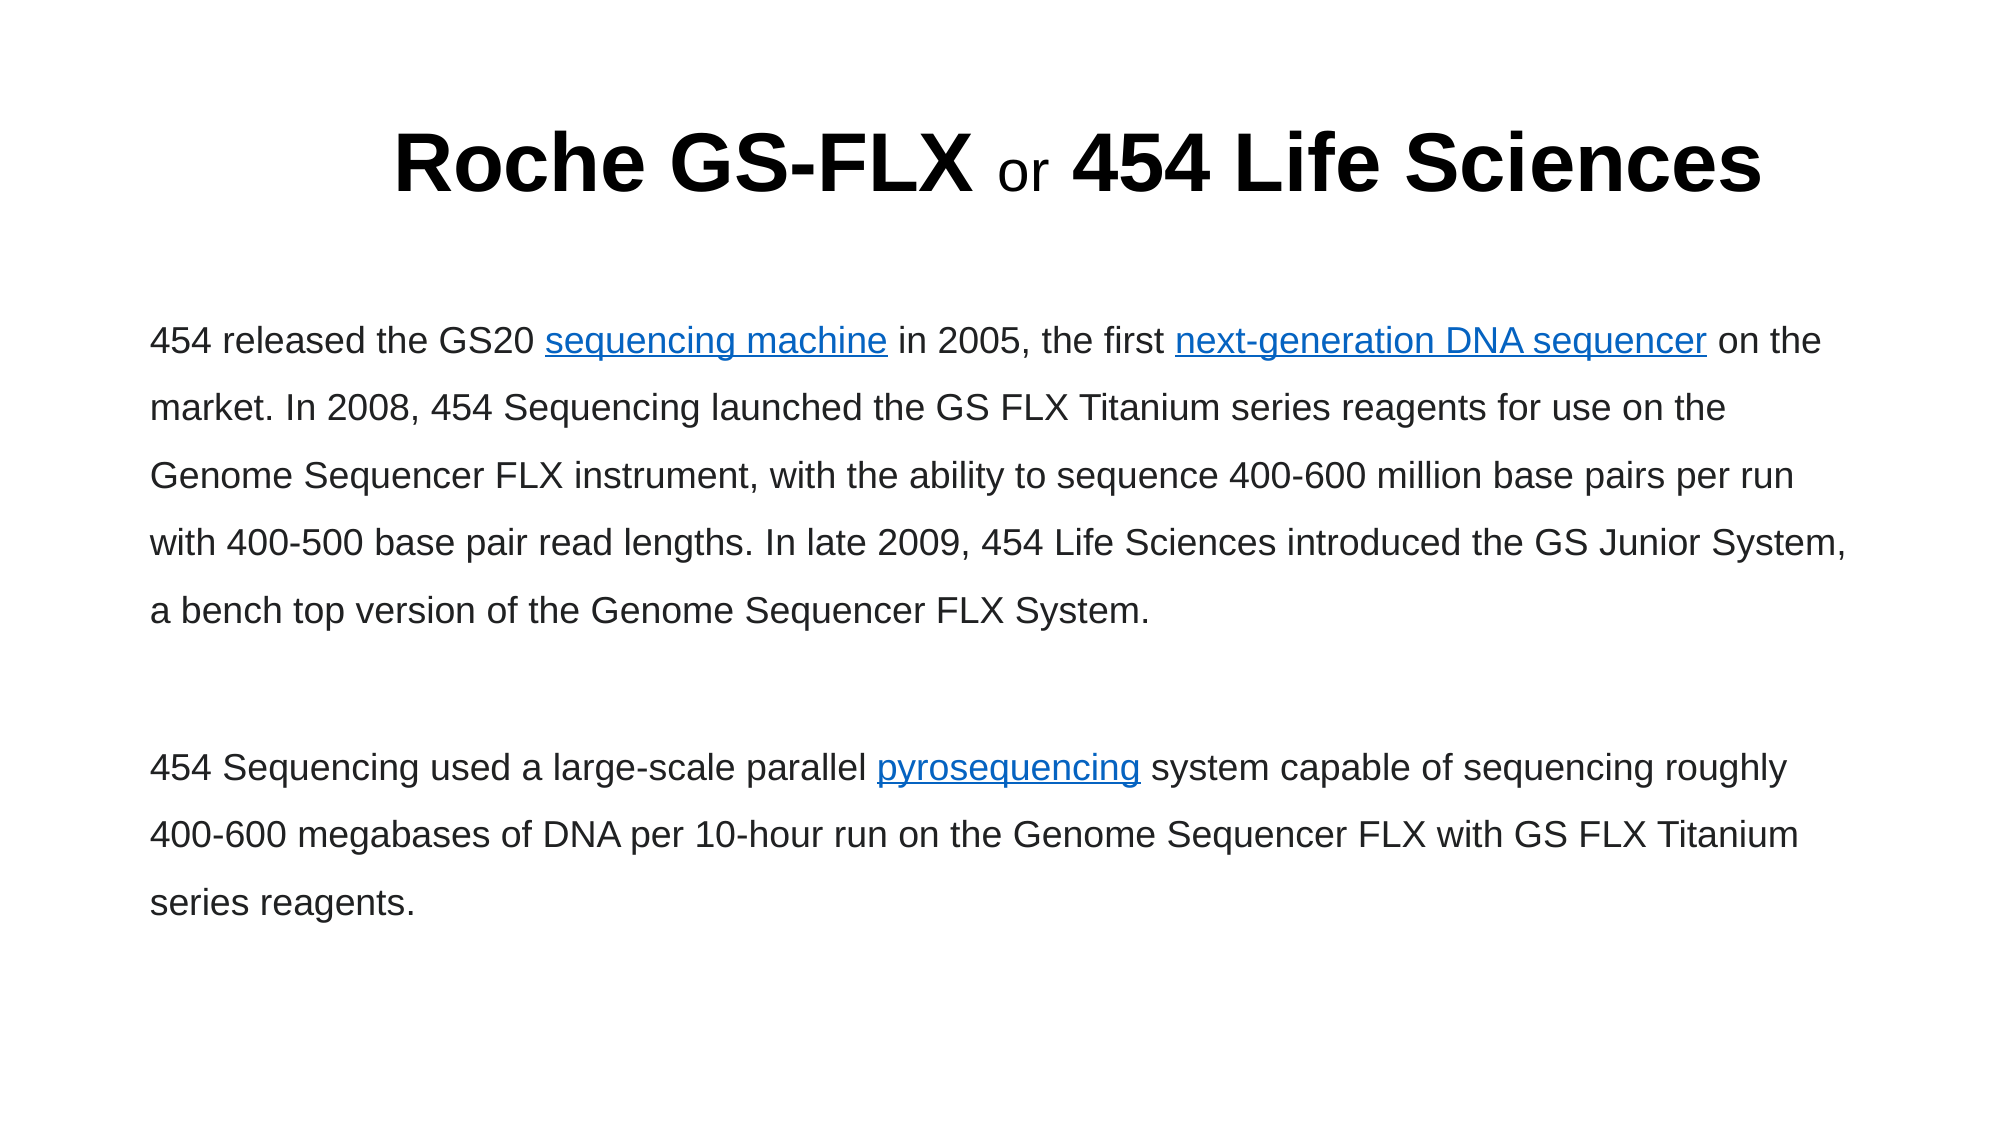

# Roche GS-FLX or 454 Life Sciences
454 released the GS20 sequencing machine in 2005, the first next-generation DNA sequencer on the market. In 2008, 454 Sequencing launched the GS FLX Titanium series reagents for use on the Genome Sequencer FLX instrument, with the ability to sequence 400-600 million base pairs per run with 400-500 base pair read lengths. In late 2009, 454 Life Sciences introduced the GS Junior System, a bench top version of the Genome Sequencer FLX System.
454 Sequencing used a large-scale parallel pyrosequencing system capable of sequencing roughly 400-600 megabases of DNA per 10-hour run on the Genome Sequencer FLX with GS FLX Titanium series reagents.